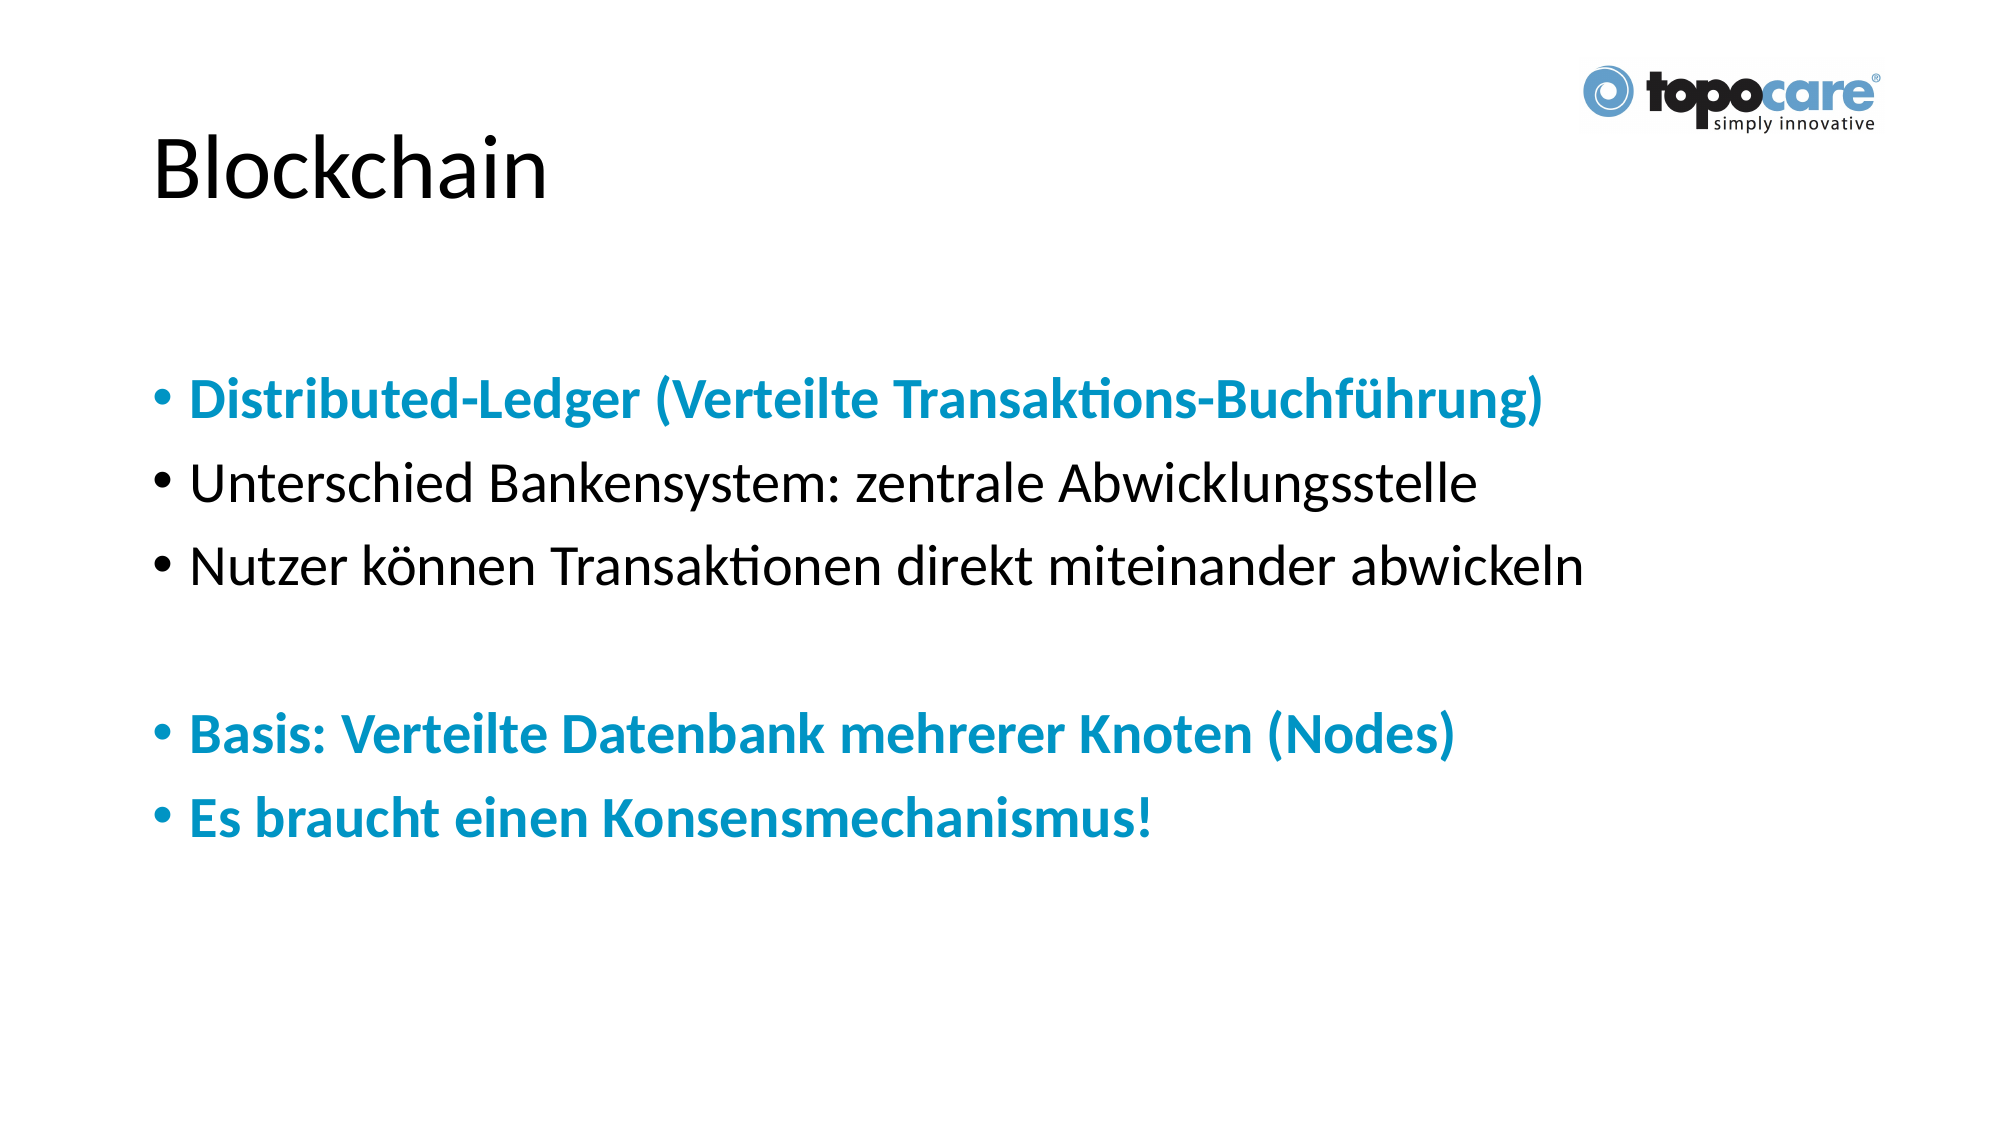

# Blockchain
Distributed-Ledger (Verteilte Transaktions-Buchführung)
Unterschied Bankensystem: zentrale Abwicklungsstelle
Nutzer können Transaktionen direkt miteinander abwickeln

Basis: Verteilte Datenbank mehrerer Knoten (Nodes)
Es braucht einen Konsensmechanismus!